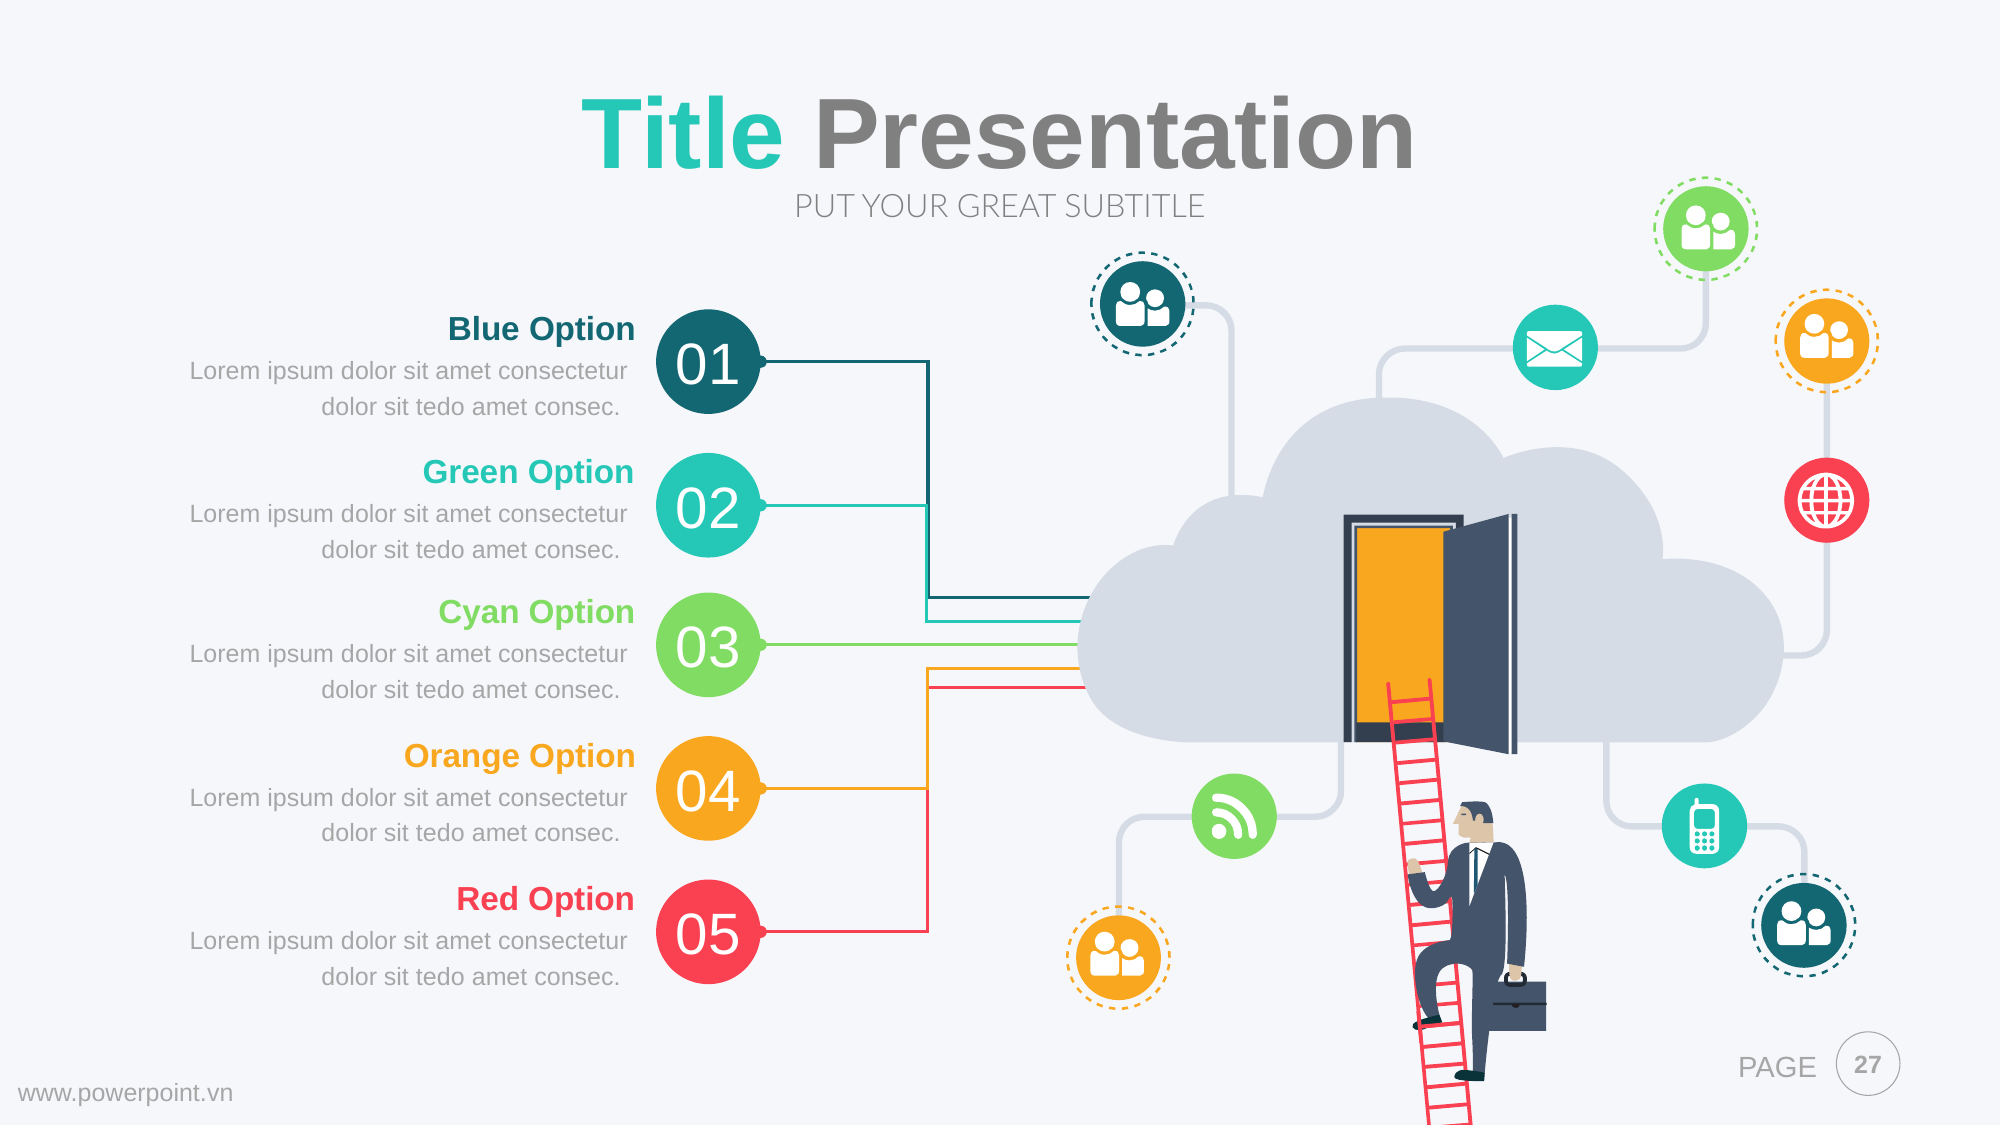

Title Presentation
PUT YOUR GREAT SUBTITLE

Blue Option
Lorem ipsum dolor sit amet consectetur dolor sit tedo amet consec.

01

Green Option
Lorem ipsum dolor sit amet consectetur dolor sit tedo amet consec.

02
Cyan Option
Lorem ipsum dolor sit amet consectetur dolor sit tedo amet consec.

03

Orange Option
Lorem ipsum dolor sit amet consectetur dolor sit tedo amet consec.

04
Red Option
Lorem ipsum dolor sit amet consectetur dolor sit tedo amet consec.

05